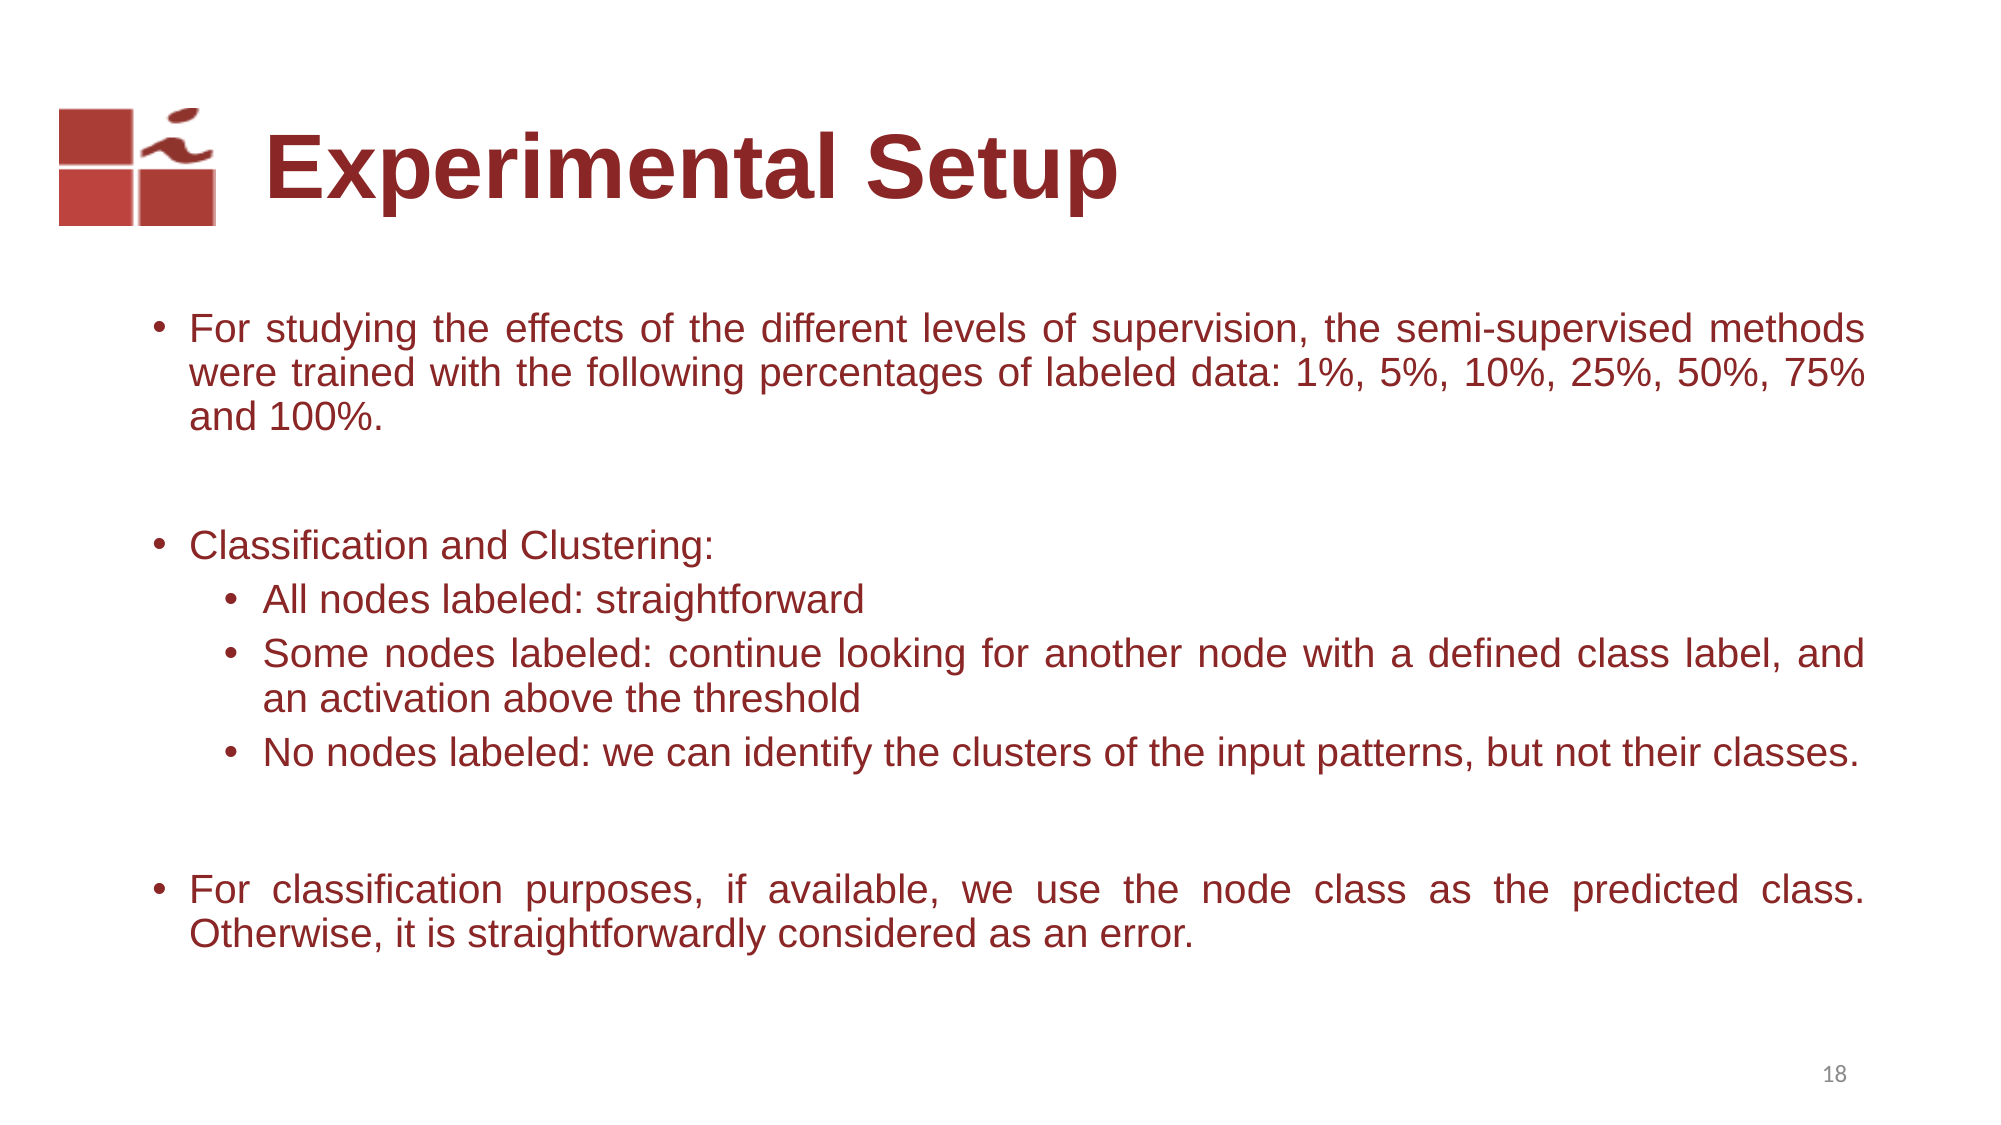

# Experimental Setup
For studying the effects of the different levels of supervision, the semi-supervised methods were trained with the following percentages of labeled data: 1%, 5%, 10%, 25%, 50%, 75% and 100%.

Classification and Clustering:
All nodes labeled: straightforward
Some nodes labeled: continue looking for another node with a deﬁned class label, and an activation above the threshold
No nodes labeled: we can identify the clusters of the input patterns, but not their classes.

For classiﬁcation purposes, if available, we use the node class as the predicted class. Otherwise, it is straightforwardly considered as an error.

18